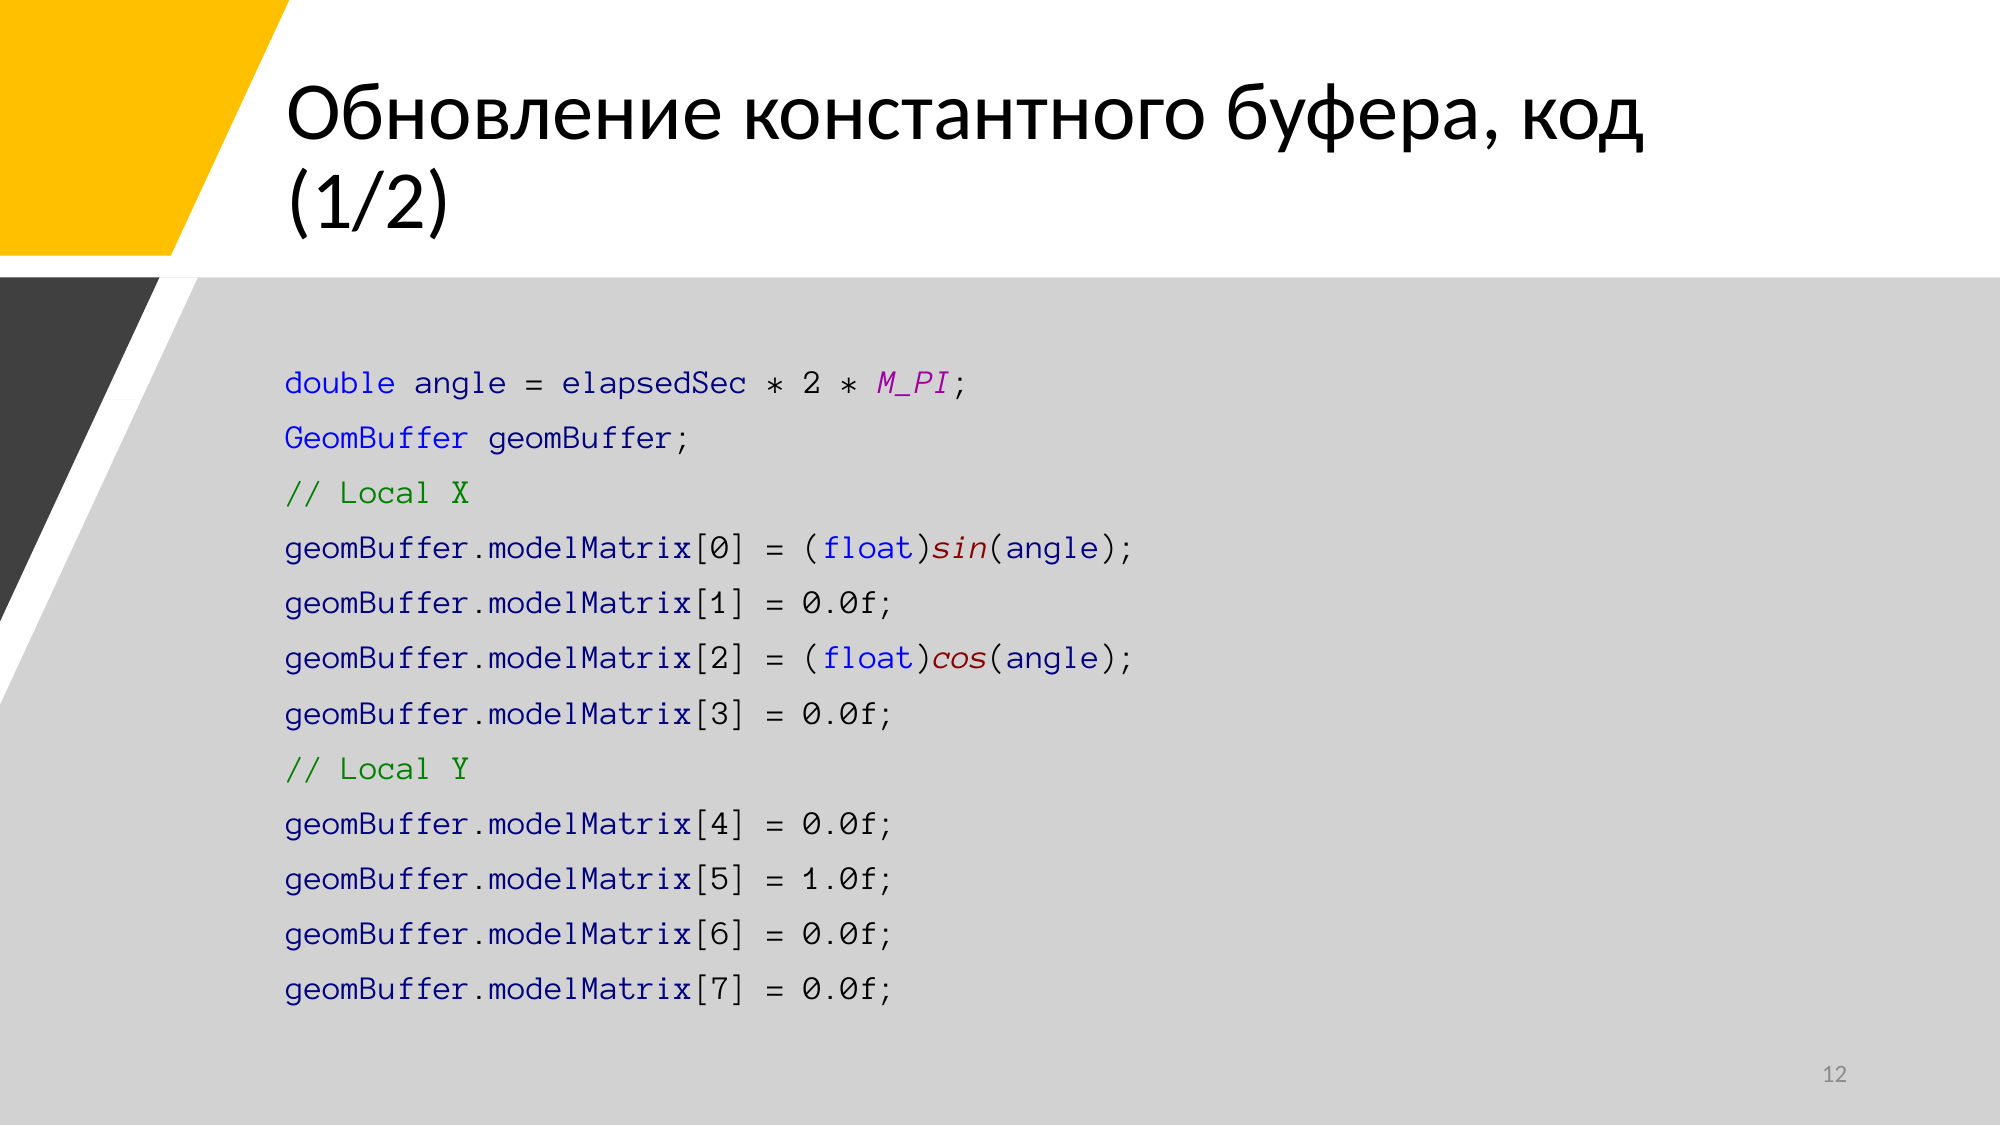

# Обновление константного буфера, код (1/2)

double angle = elapsedSec * 2 * M_PI;
GeomBuffer geomBuffer;
// Local X
geomBuffer.modelMatrix[0] = (float)sin(angle);
geomBuffer.modelMatrix[1] = 0.0f;
geomBuffer.modelMatrix[2] = (float)cos(angle);
geomBuffer.modelMatrix[3] = 0.0f;
// Local Y
geomBuffer.modelMatrix[4] = 0.0f;
geomBuffer.modelMatrix[5] = 1.0f;
geomBuffer.modelMatrix[6] = 0.0f;
geomBuffer.modelMatrix[7] = 0.0f;
12